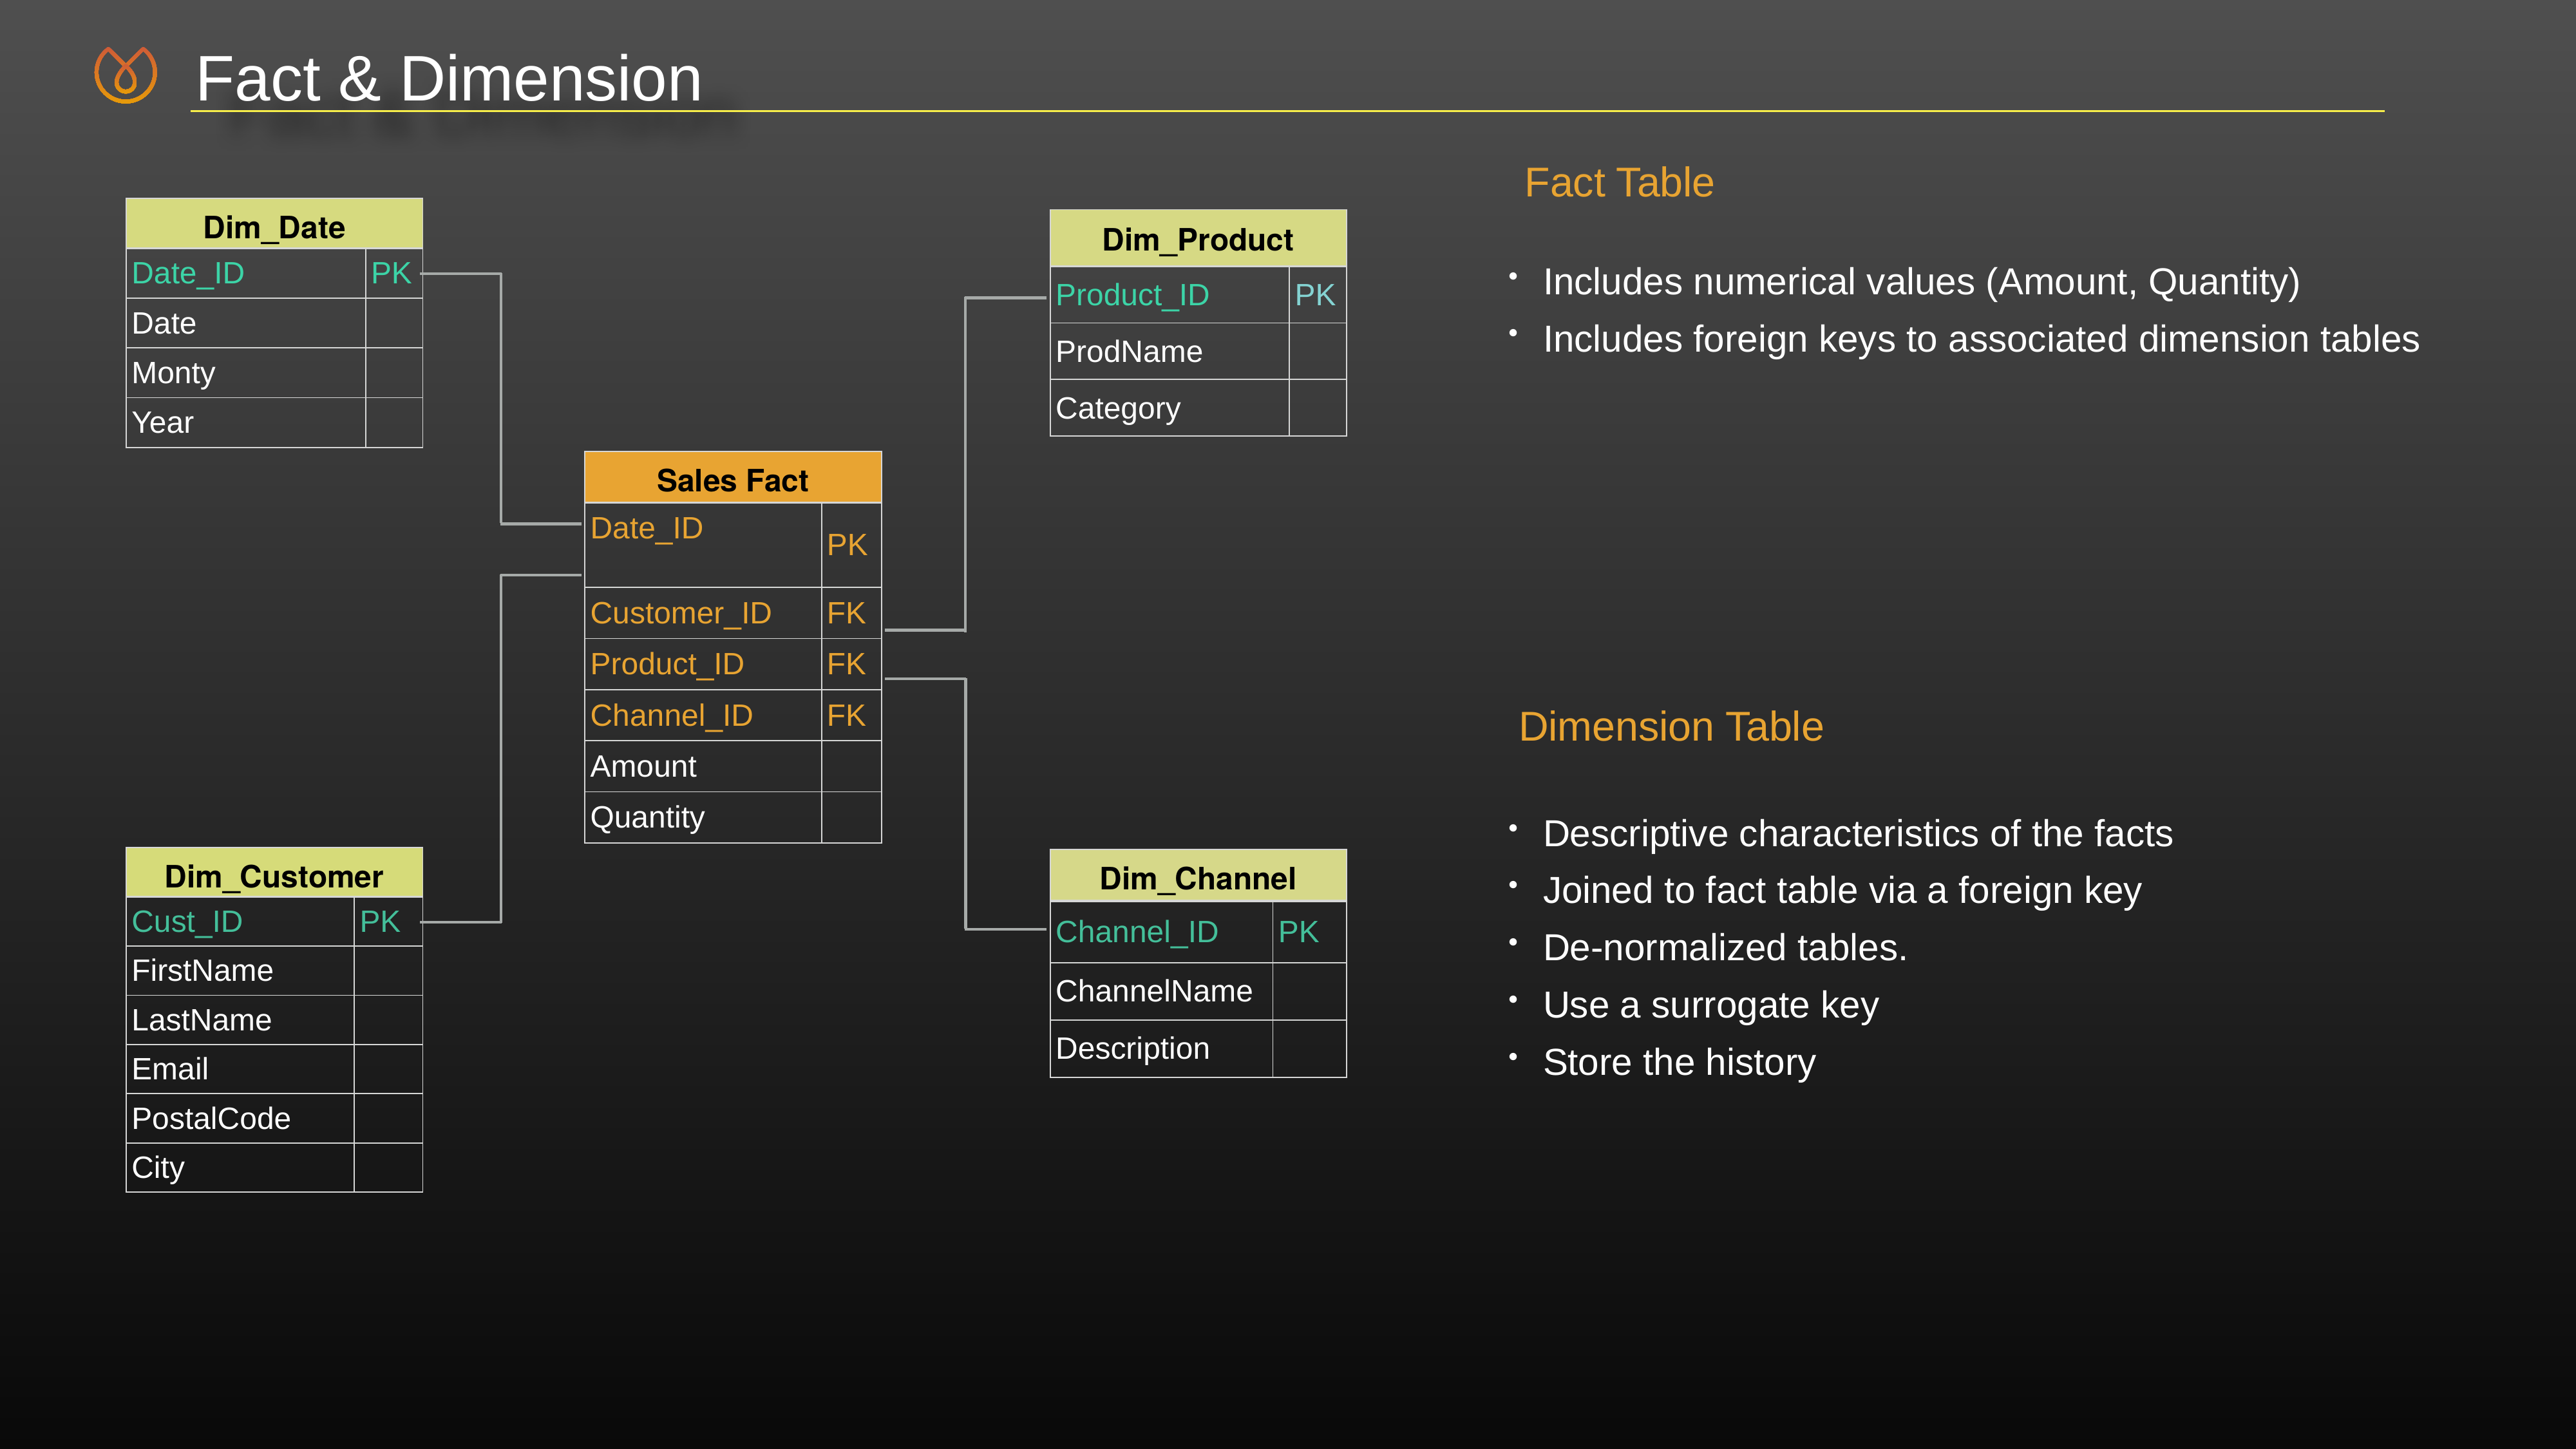

Fact & Dimension

Fact Table
Includes numerical values (Amount, Quantity)
Includes foreign keys to associated dimension tables
| Dim\_Date |  |
| --- | --- |
| Date\_ID | PK |
| Date |  |
| Monty |  |
| Year |  |

| Dim\_Product |  |
| --- | --- |
| Product\_ID | PK |
| ProdName |  |
| Category |  |

| Dim\_Channel |  |
| --- | --- |
| Channel\_ID | PK |
| ChannelName |  |
| Description |  |
| Sales Fact |  |
| --- | --- |
| Date\_ID | PK |
| Customer\_ID | FK |
| Product\_ID | FK |
| Channel\_ID | FK |
| Amount |  |
| Quantity |  |

| Dim\_Customer |  |
| --- | --- |
| Cust\_ID | PK |
| FirstName |  |
| LastName |  |
| Email |  |
| PostalCode |  |
| City |  |
Dimension Table
Descriptive characteristics of the facts
Joined to fact table via a foreign key
De-normalized tables.
Use a surrogate key
Store the history